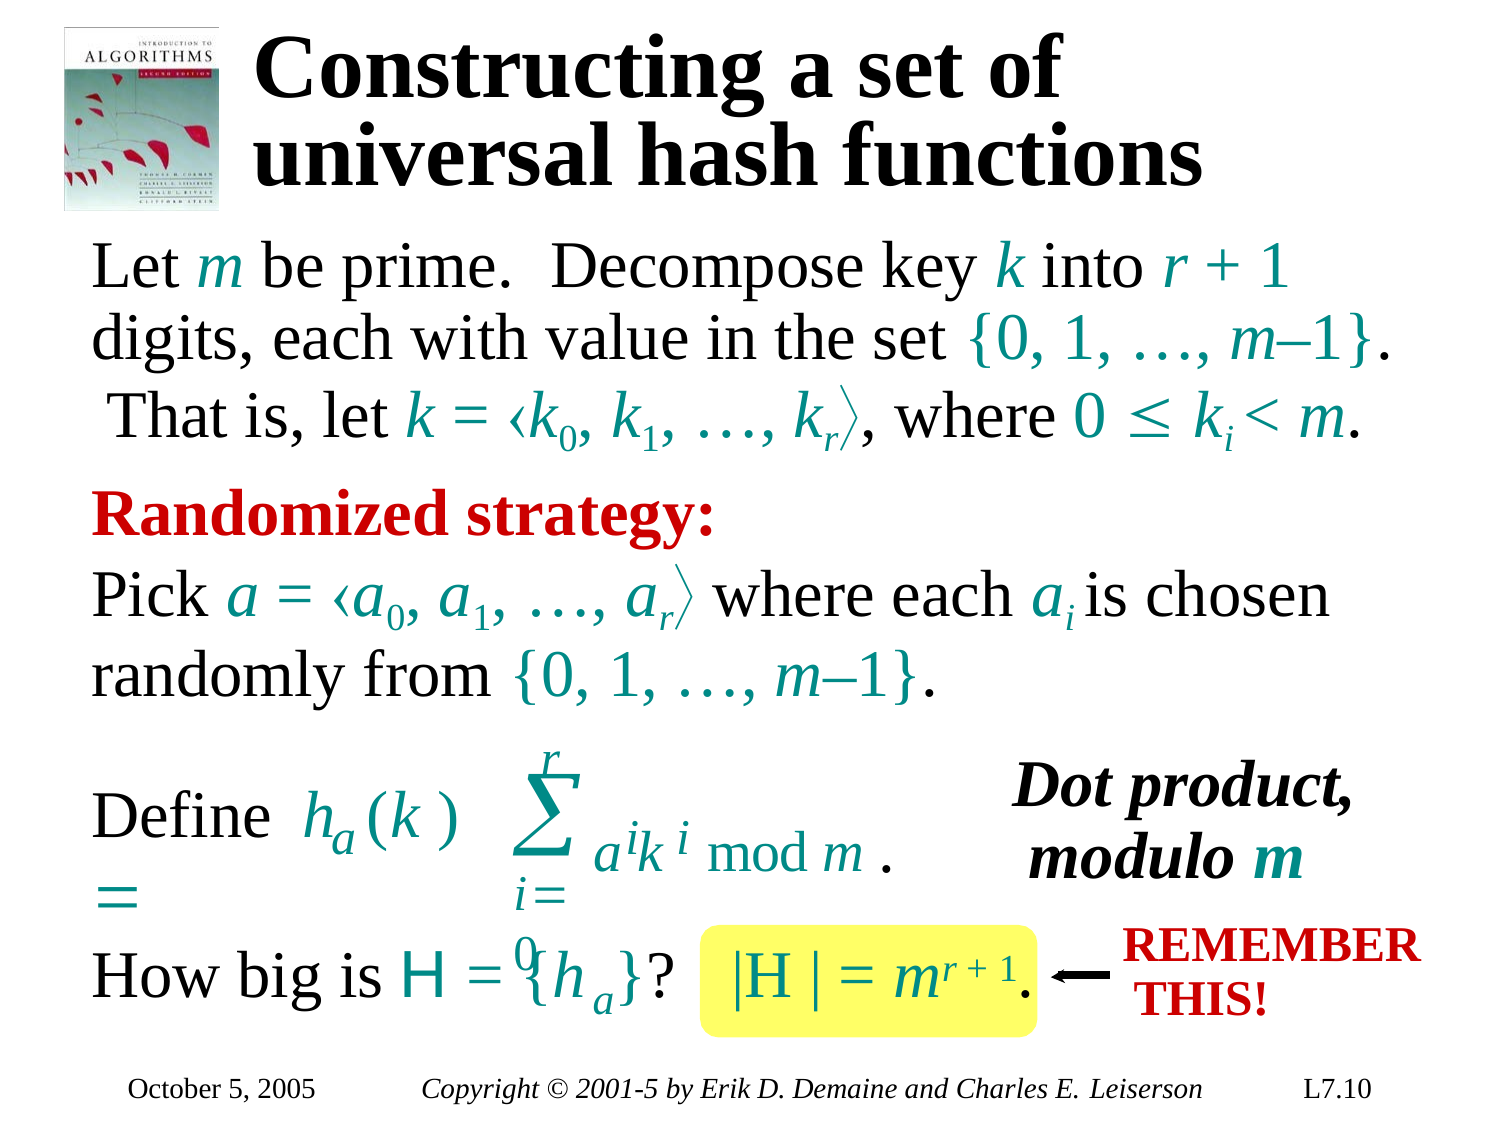

# Constructing a set of  universal hash functions
Let m be prime.	Decompose key k into r + 1  digits, each with value in the set {0, 1, …, m–1}.  That is, let k = 〈k0, k1, …, kr〉, where 0 ≤ ki < m.
Randomized strategy:
Pick a = 〈a0, a1, …, ar〉 where each ai is chosen  randomly from {0, 1, …, m–1}.
r
Dot product,  modulo m
∑
Define	h	(k ) =
a k	mod m .
a
i	i
i=0
REMEMBER  THIS!

|H | = mr + 1.
How big is H = {h }?
a

October 5, 2005
Copyright © 2001-5 by Erik D. Demaine and Charles E. Leiserson
L7.10